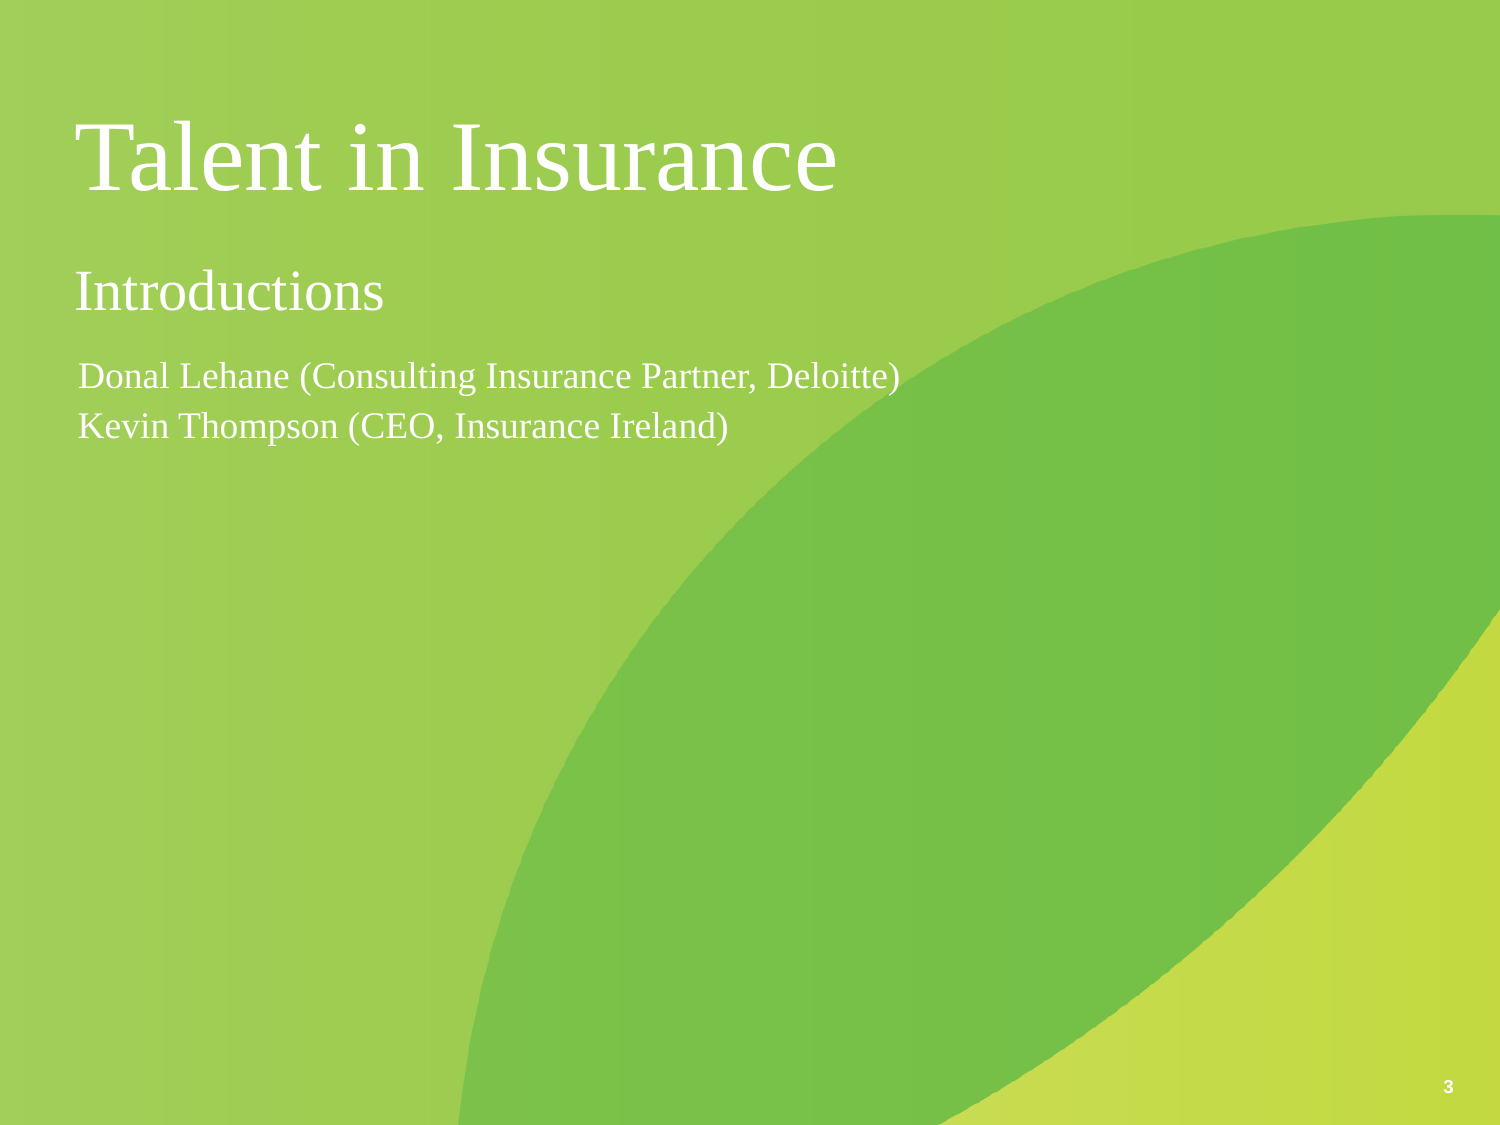

# Talent in Insurance Introductions Donal Lehane (Consulting Insurance Partner, Deloitte) Kevin Thompson (CEO, Insurance Ireland)
3